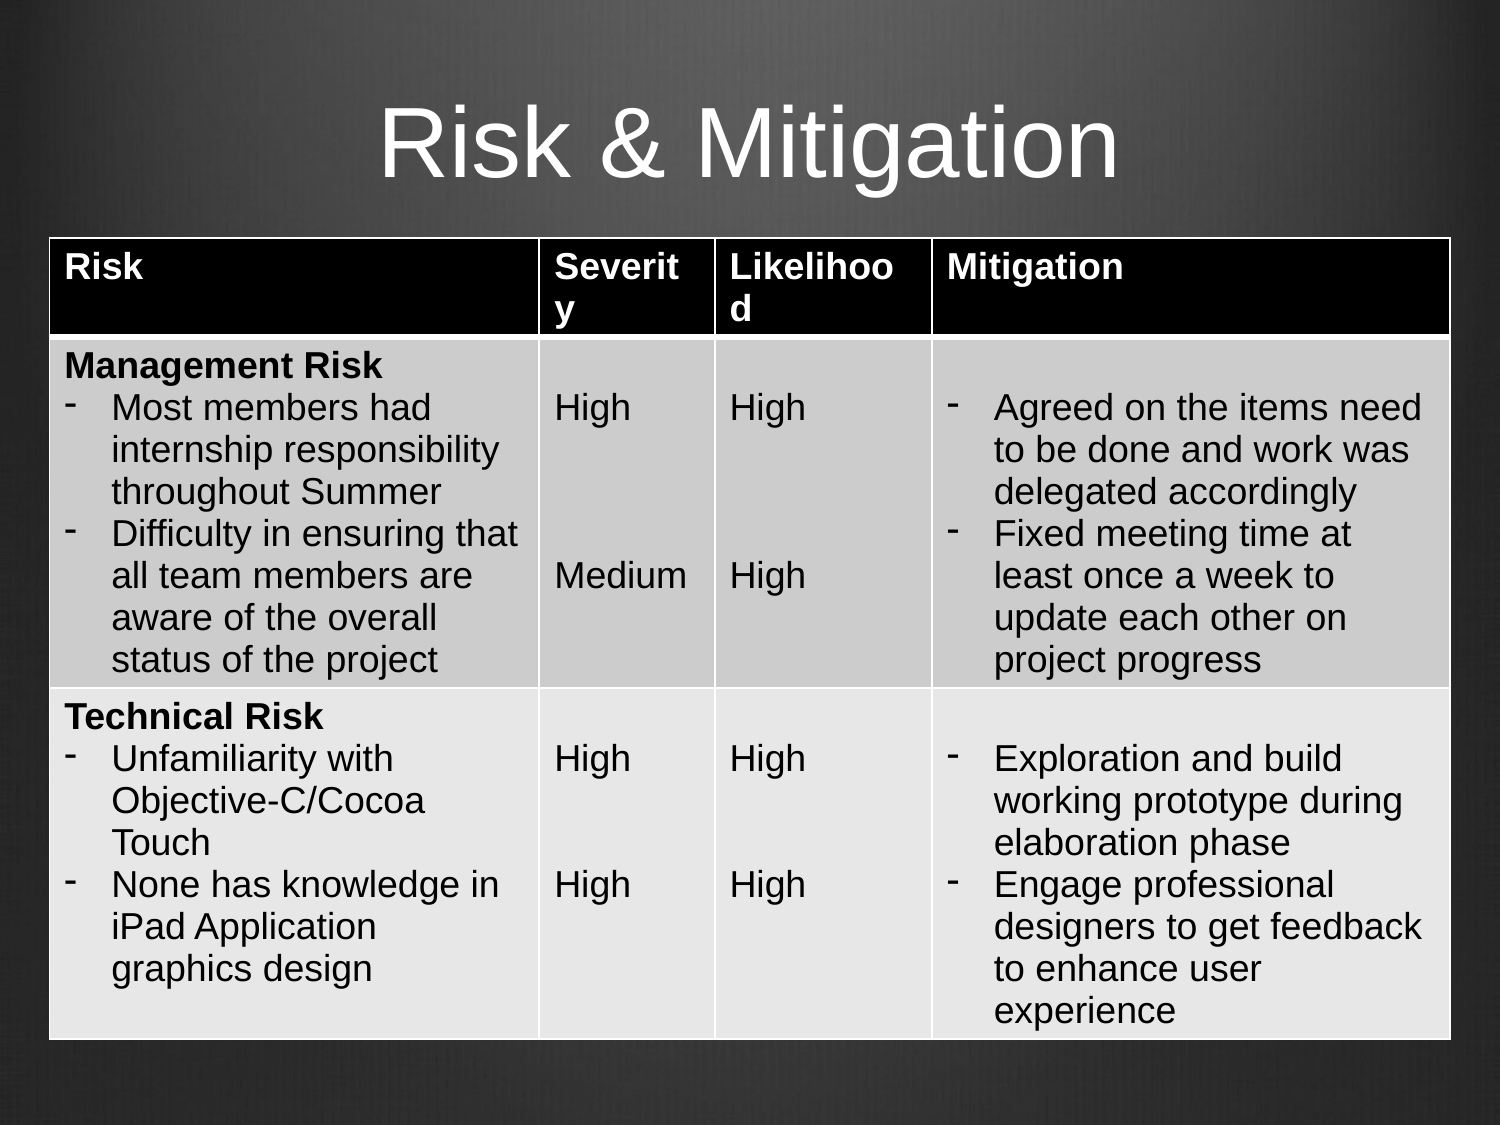

# Risk & Mitigation
| Risk | Severity | Likelihood | Mitigation |
| --- | --- | --- | --- |
| Management Risk Most members had internship responsibility throughout Summer Difficulty in ensuring that all team members are aware of the overall status of the project | High Medium | High High | Agreed on the items need to be done and work was delegated accordingly Fixed meeting time at least once a week to update each other on project progress |
| Technical Risk Unfamiliarity with Objective-C/Cocoa Touch None has knowledge in iPad Application graphics design | High High | High High | Exploration and build working prototype during elaboration phase Engage professional designers to get feedback to enhance user experience |